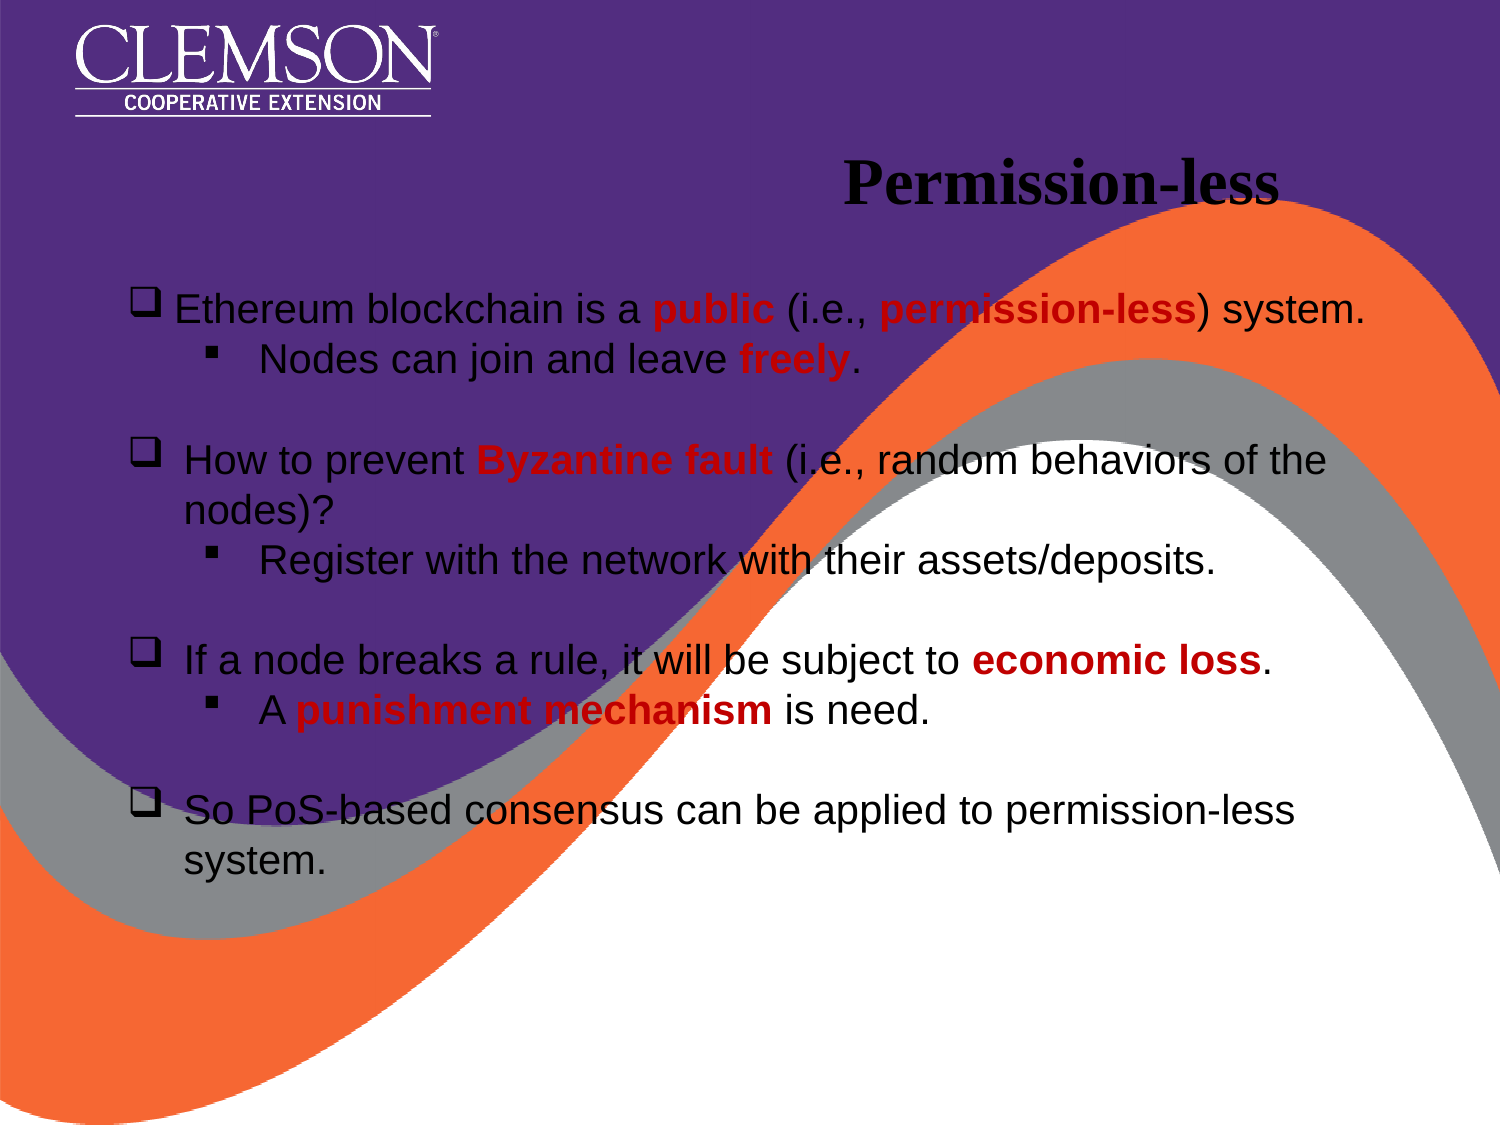

# Permission-less

Ethereum blockchain is a public (i.e., permission-less) system.
Nodes can join and leave freely.

How to prevent Byzantine fault (i.e., random behaviors of the nodes)?
Register with the network with their assets/deposits.

If a node breaks a rule, it will be subject to economic loss.
A punishment mechanism is need.

So PoS-based consensus can be applied to permission-less system.